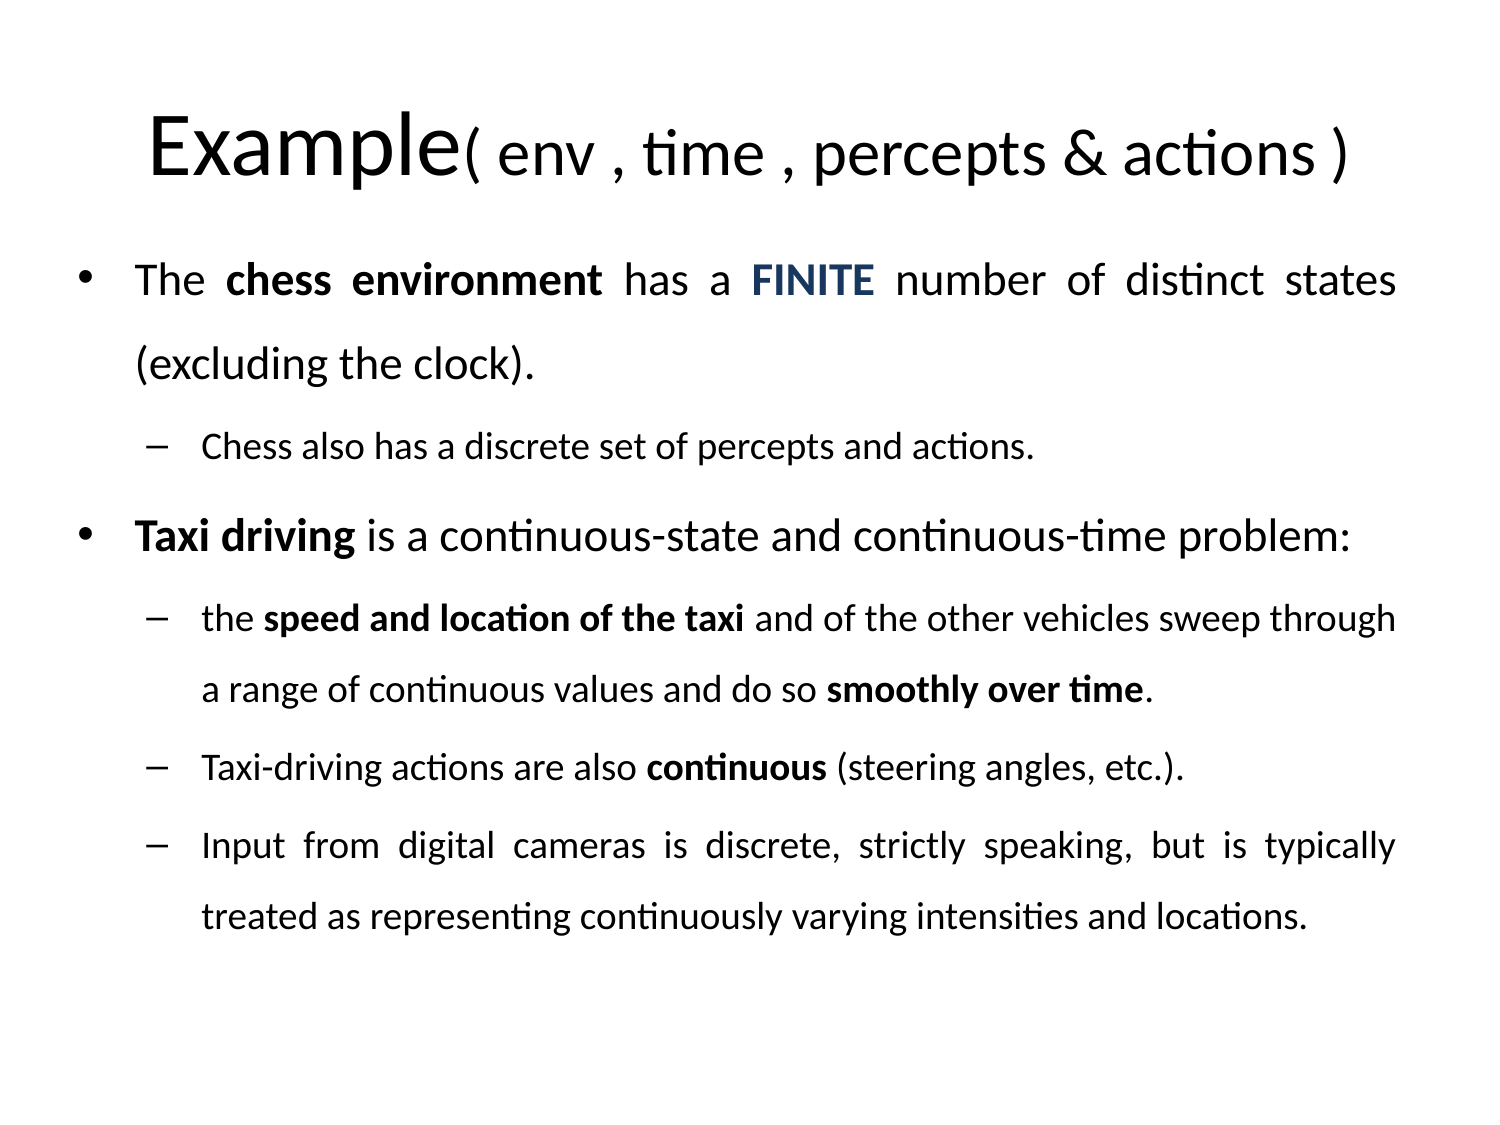

# Example( env , time , percepts & actions )
The chess environment has a FINITE number of distinct states (excluding the clock).
Chess also has a discrete set of percepts and actions.
Taxi driving is a continuous-state and continuous-time problem:
the speed and location of the taxi and of the other vehicles sweep through a range of continuous values and do so smoothly over time.
Taxi-driving actions are also continuous (steering angles, etc.).
Input from digital cameras is discrete, strictly speaking, but is typically treated as representing continuously varying intensities and locations.